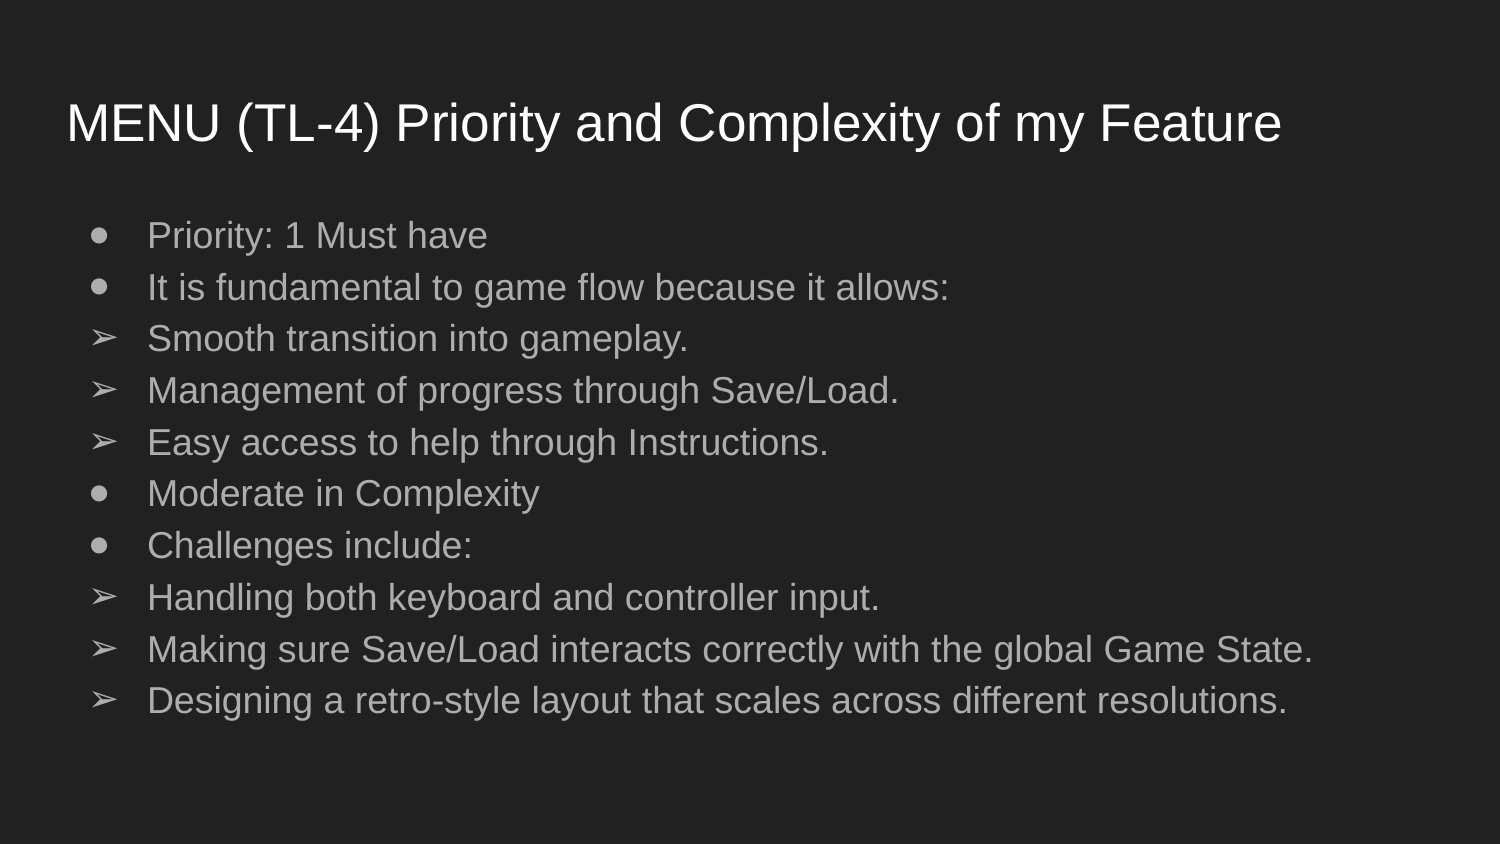

# MENU (TL-4) Priority and Complexity of my Feature
Priority: 1 Must have
It is fundamental to game flow because it allows:
Smooth transition into gameplay.
Management of progress through Save/Load.
Easy access to help through Instructions.
Moderate in Complexity
Challenges include:
Handling both keyboard and controller input.
Making sure Save/Load interacts correctly with the global Game State.
Designing a retro-style layout that scales across different resolutions.